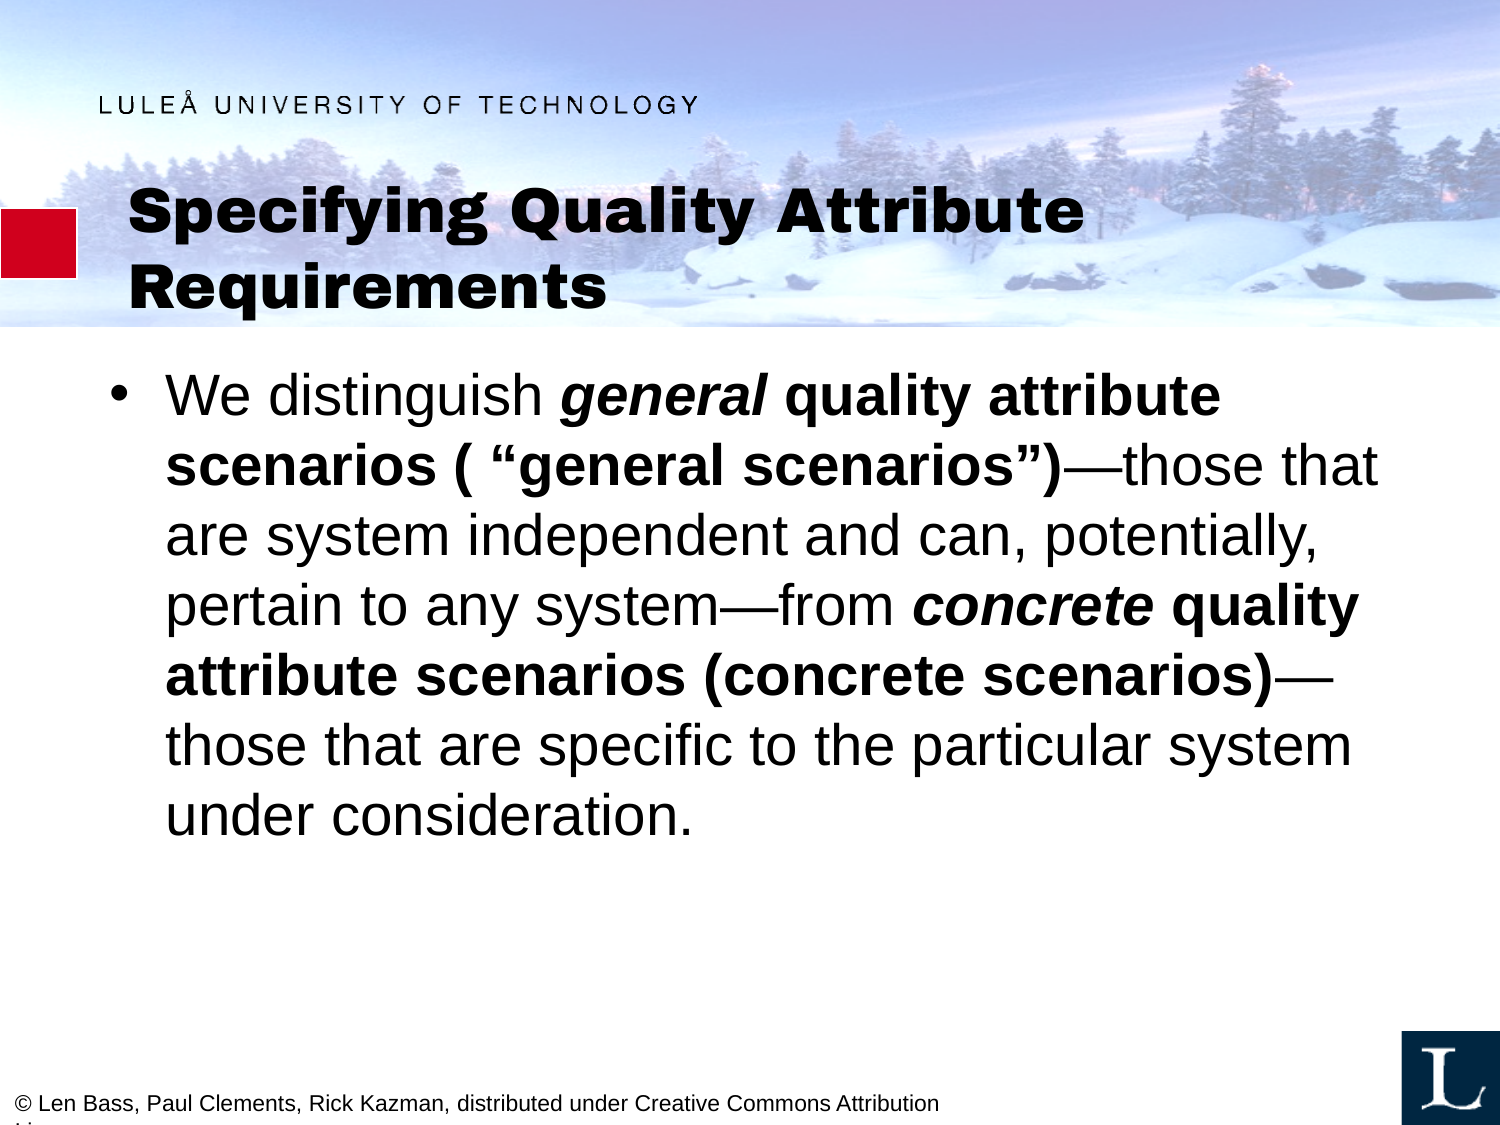

# Specifying Quality Attribute Requirements
We distinguish general quality attribute scenarios ( “general scenarios”)—those that are system independent and can, potentially, pertain to any system—from concrete quality attribute scenarios (concrete scenarios)—those that are specific to the particular system under consideration.

© Len Bass, Paul Clements, Rick Kazman, distributed under Creative Commons Attribution License